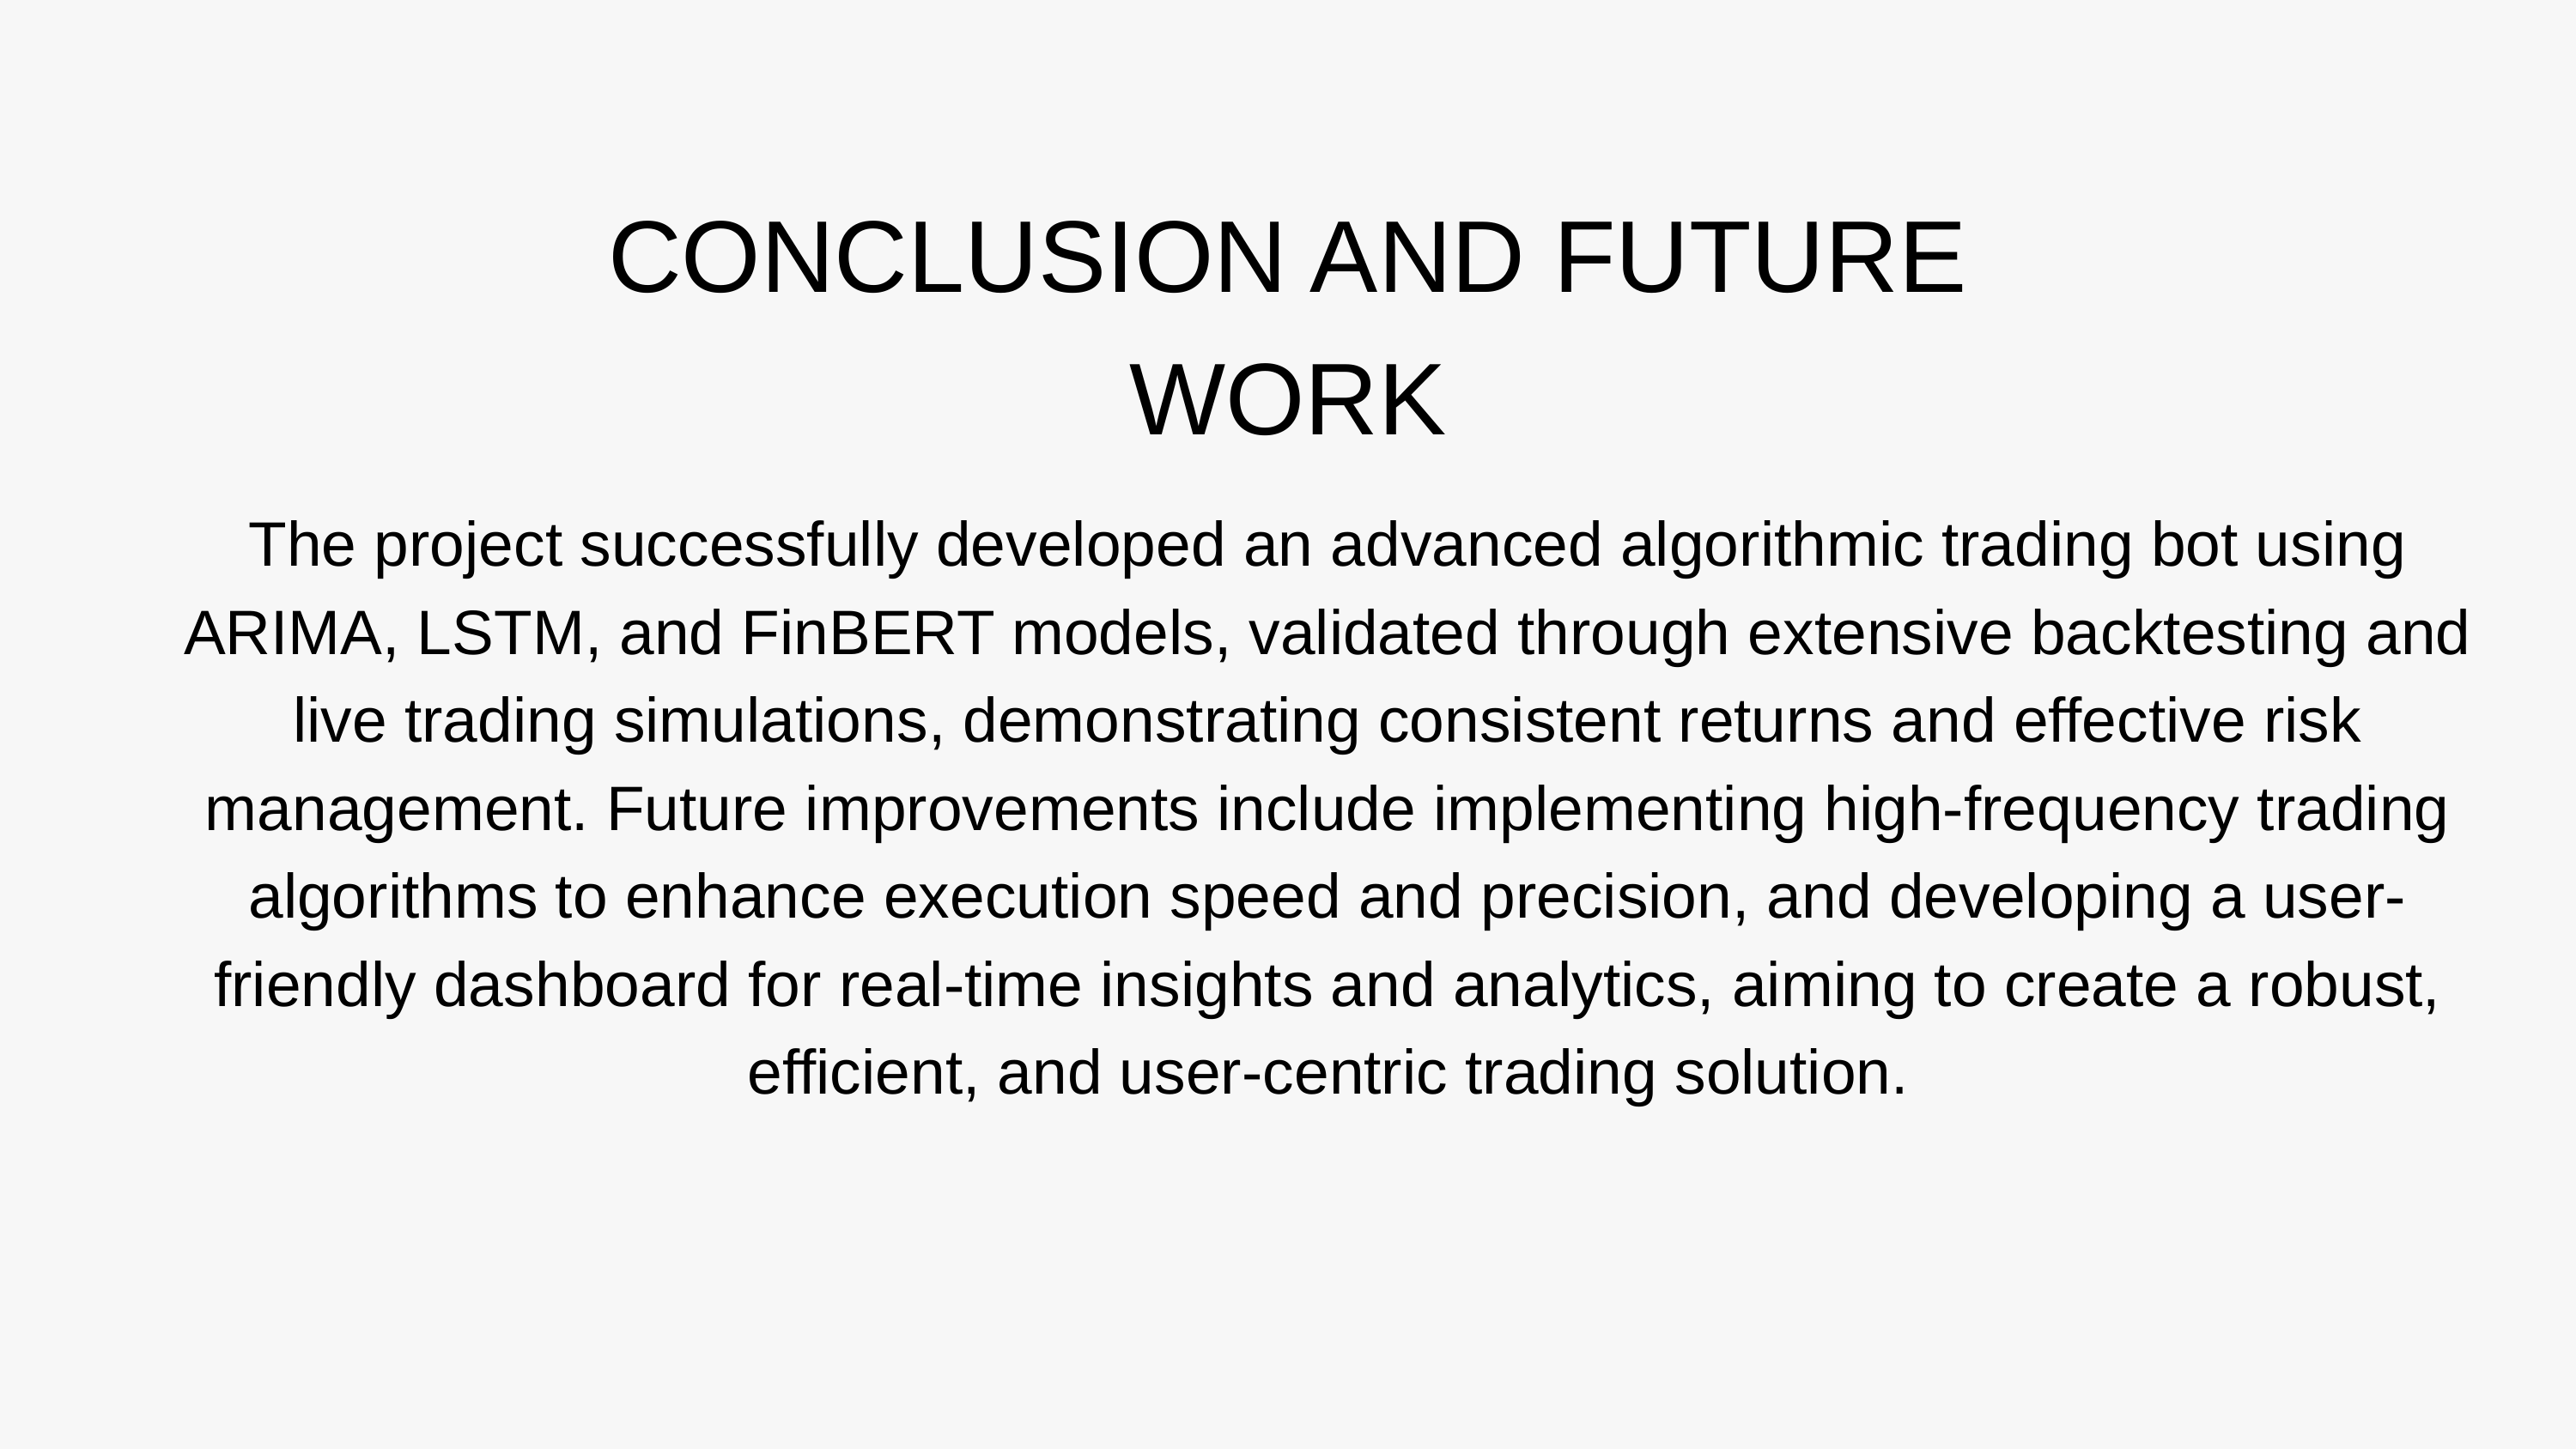

CONCLUSION AND FUTURE WORK
The project successfully developed an advanced algorithmic trading bot using ARIMA, LSTM, and FinBERT models, validated through extensive backtesting and live trading simulations, demonstrating consistent returns and effective risk management. Future improvements include implementing high-frequency trading algorithms to enhance execution speed and precision, and developing a user-friendly dashboard for real-time insights and analytics, aiming to create a robust, efficient, and user-centric trading solution.